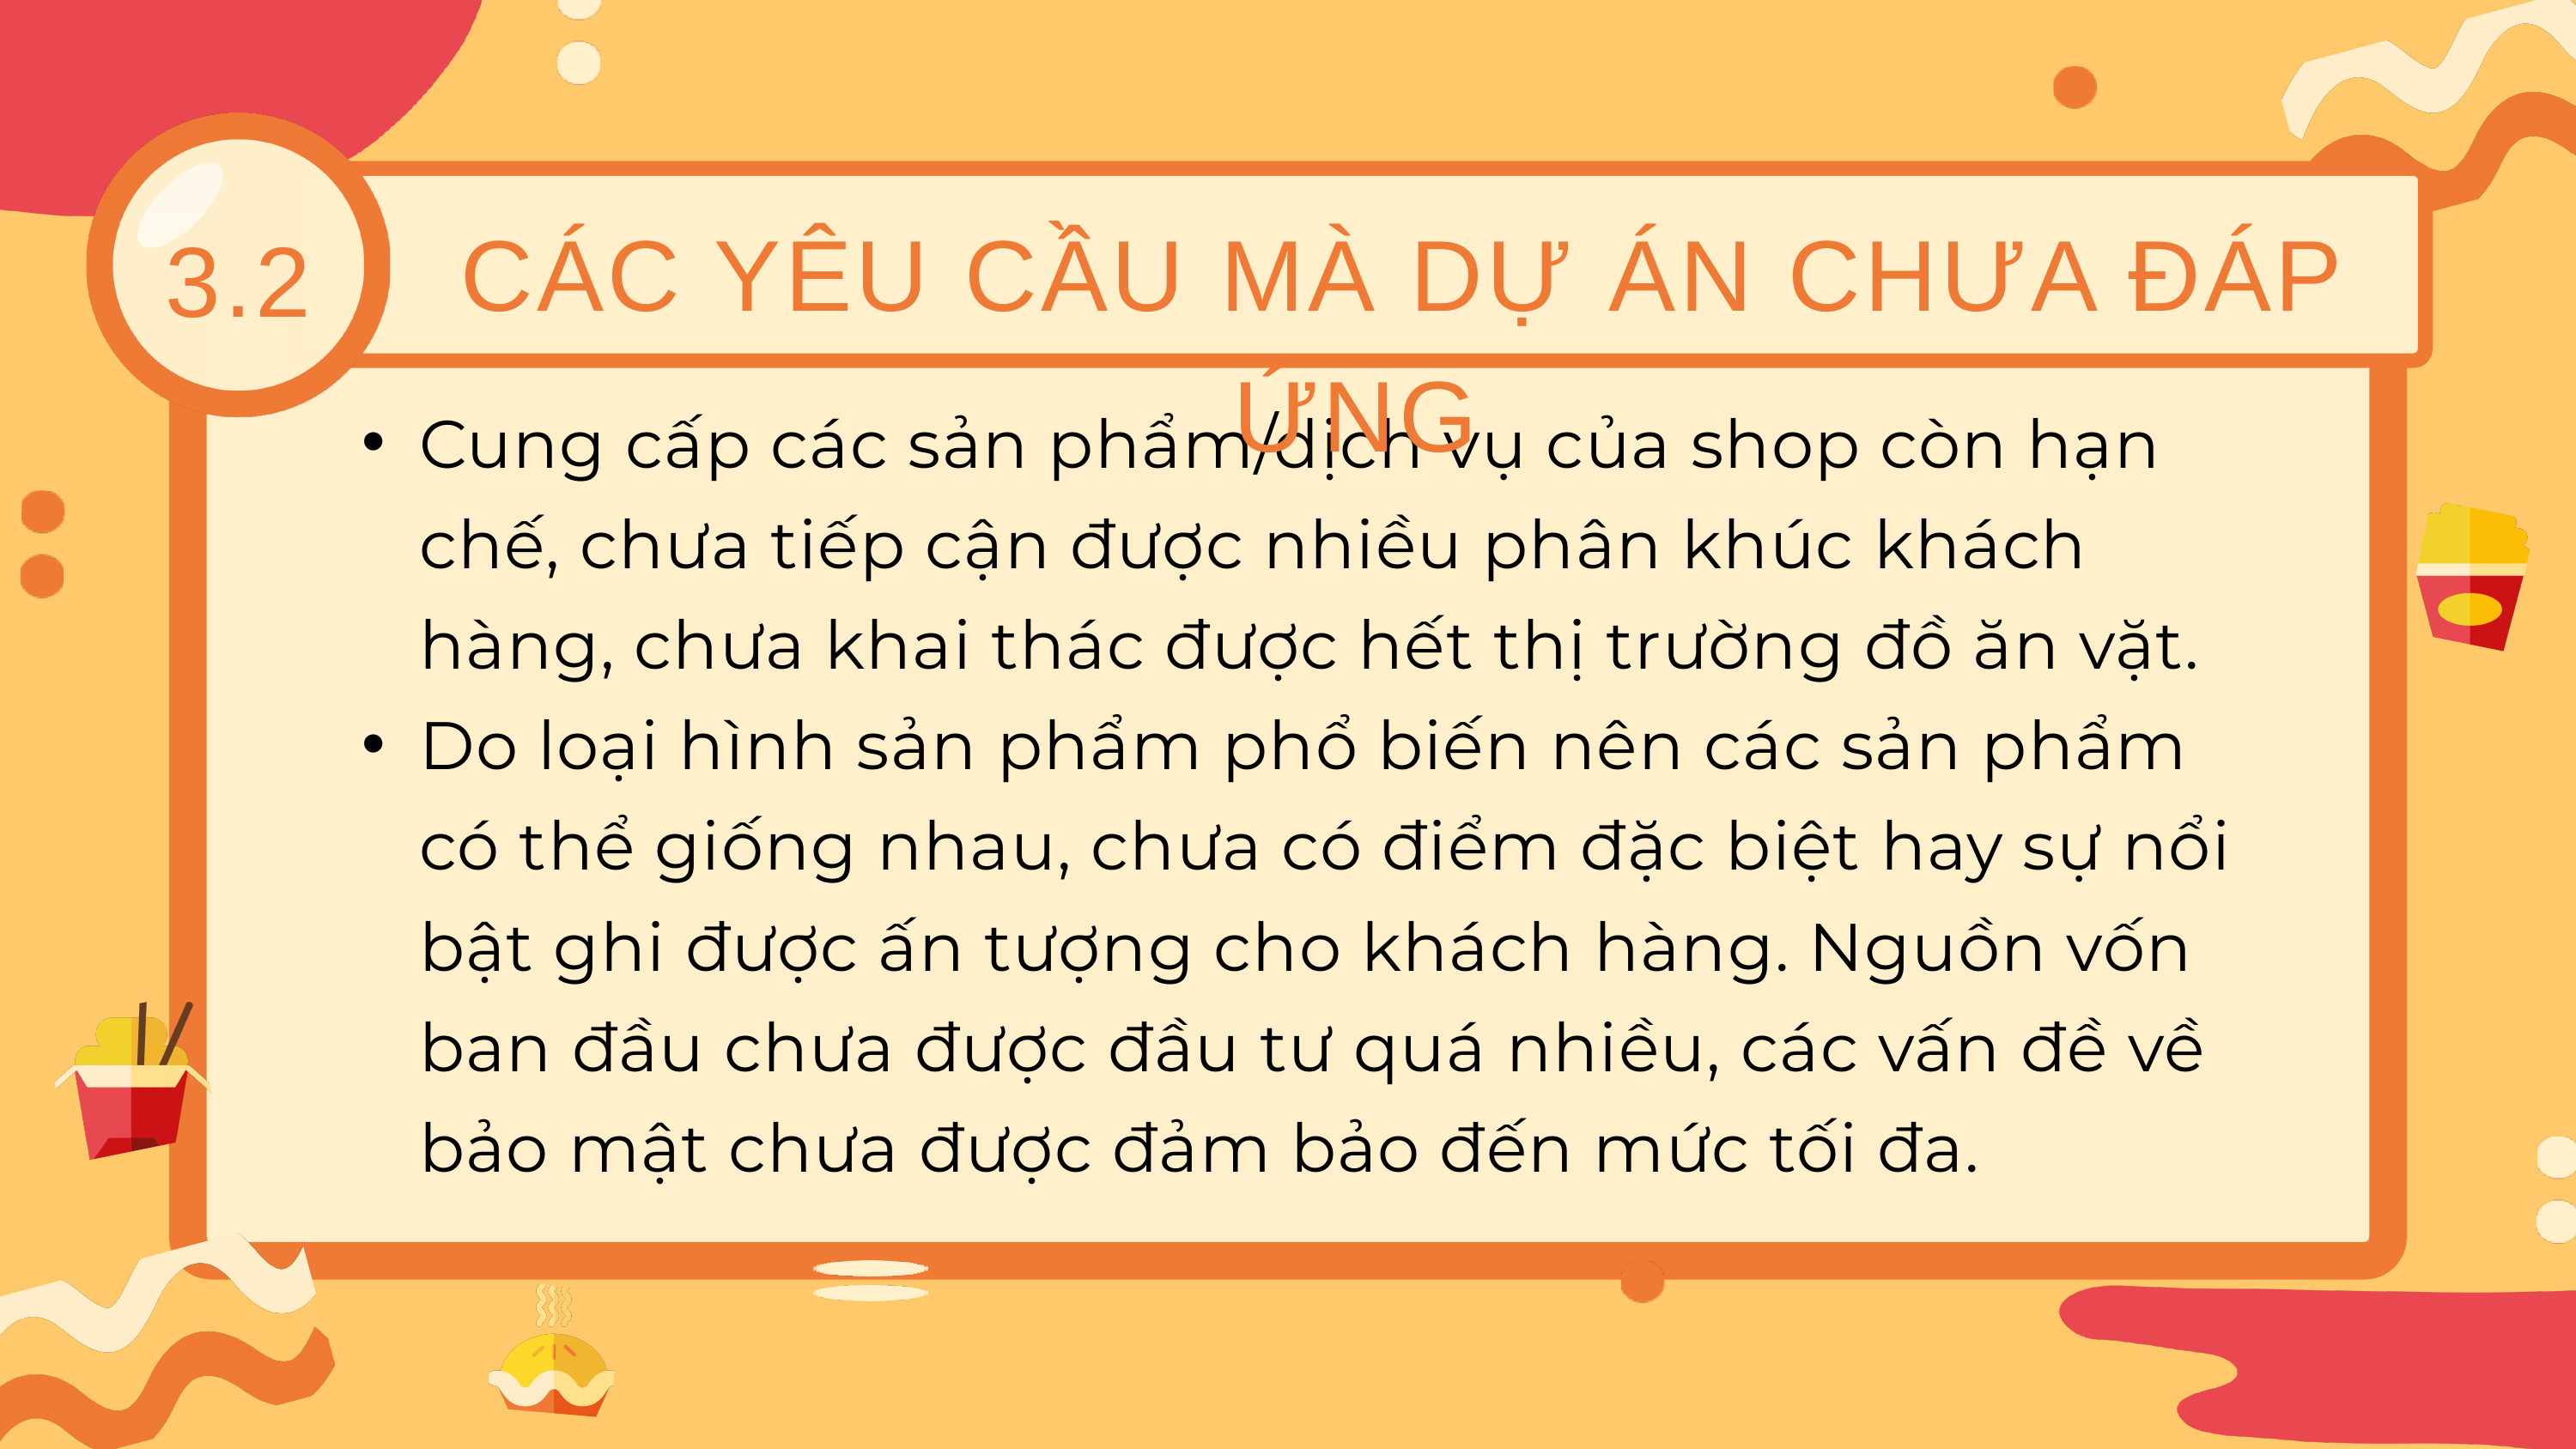

3.2

CÁC YÊU CẦU MÀ DỰ ÁN CHƯA ĐÁP ỨNG

Cung cấp các sản phẩm/dịch vụ của shop còn hạn chế, chưa tiếp cận được nhiều phân khúc khách hàng, chưa khai thác được hết thị trường đồ ăn vặt.
Do loại hình sản phẩm phổ biến nên các sản phẩm có thể giống nhau, chưa có điểm đặc biệt hay sự nổi bật ghi được ấn tượng cho khách hàng. Nguồn vốn ban đầu chưa được đầu tư quá nhiều, các vấn đề về bảo mật chưa được đảm bảo đến mức tối đa.